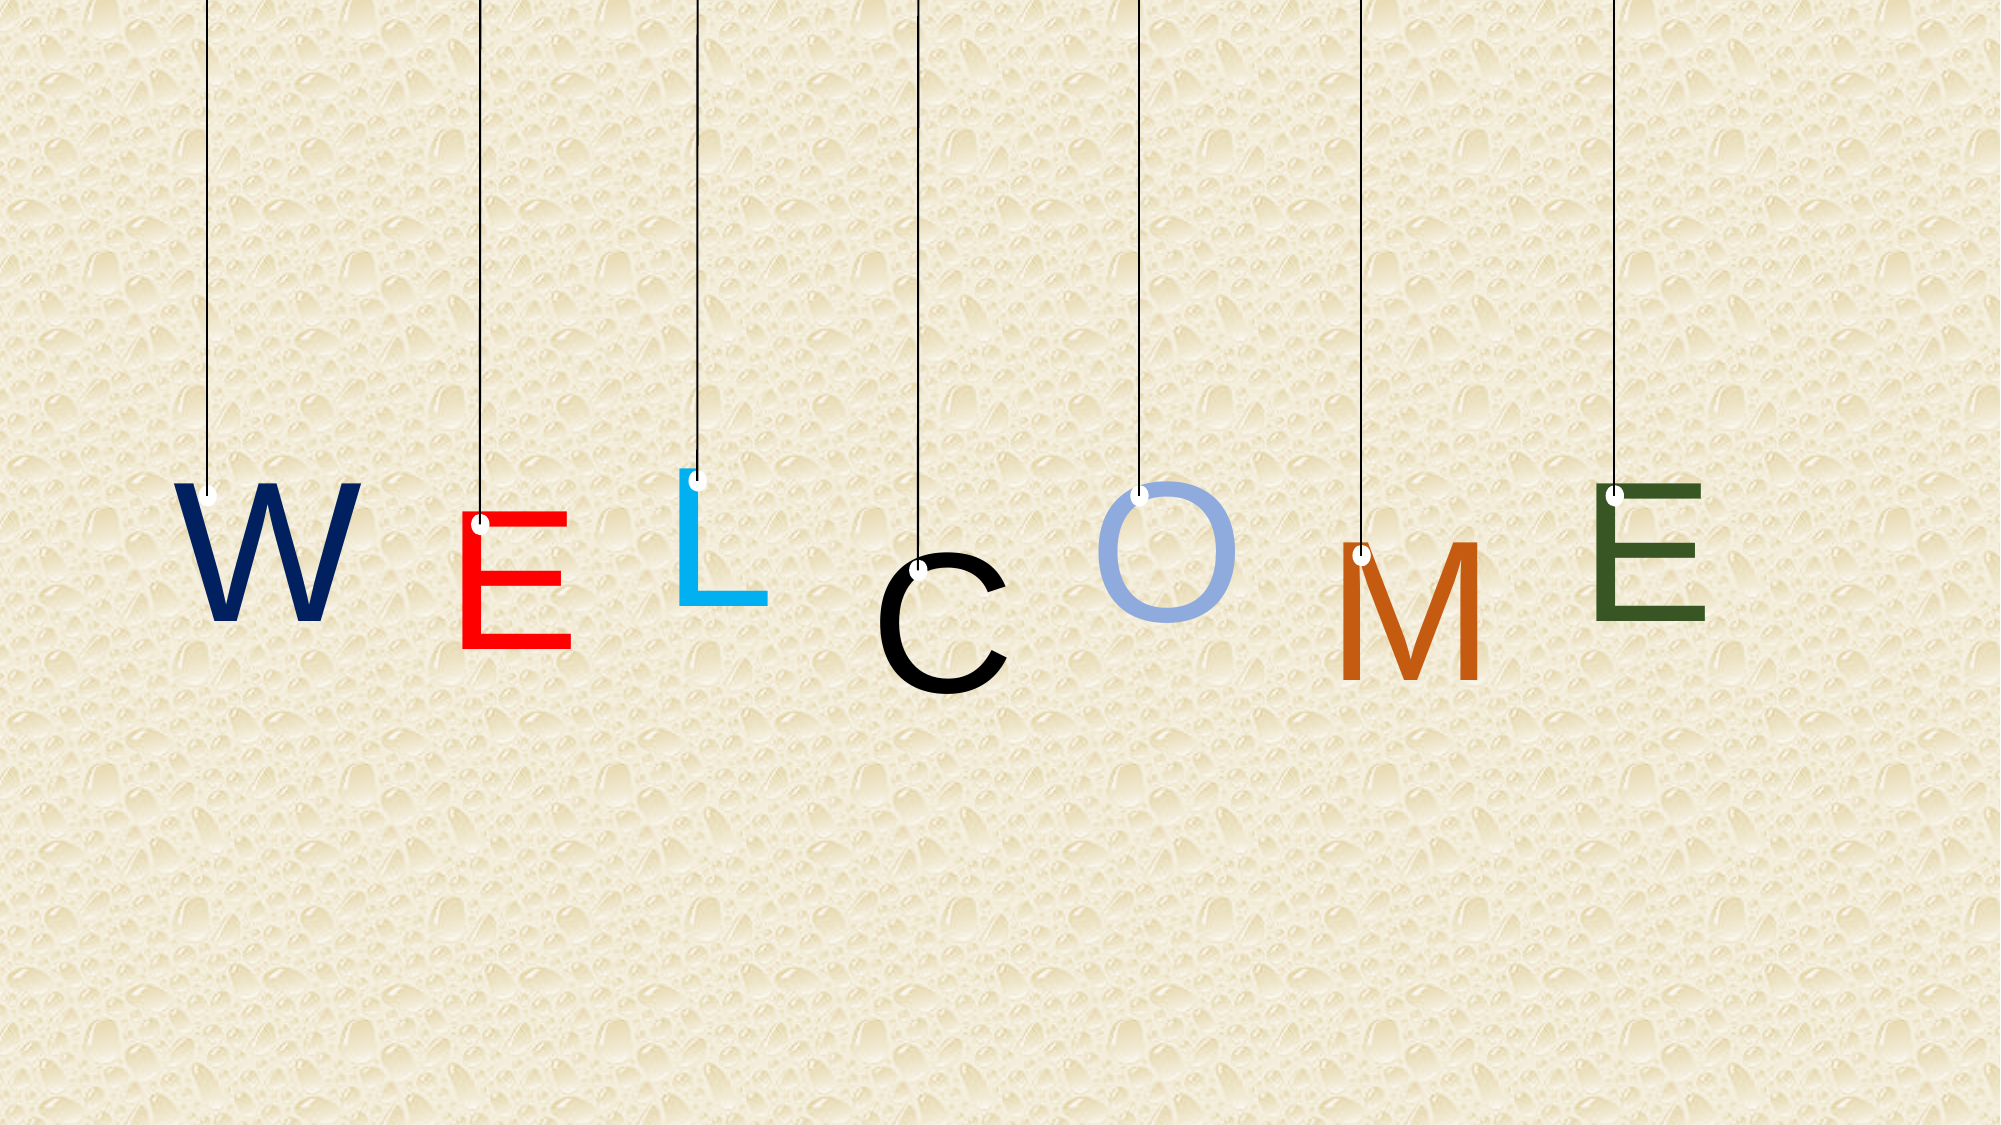

L

E

M

C

W

O

E